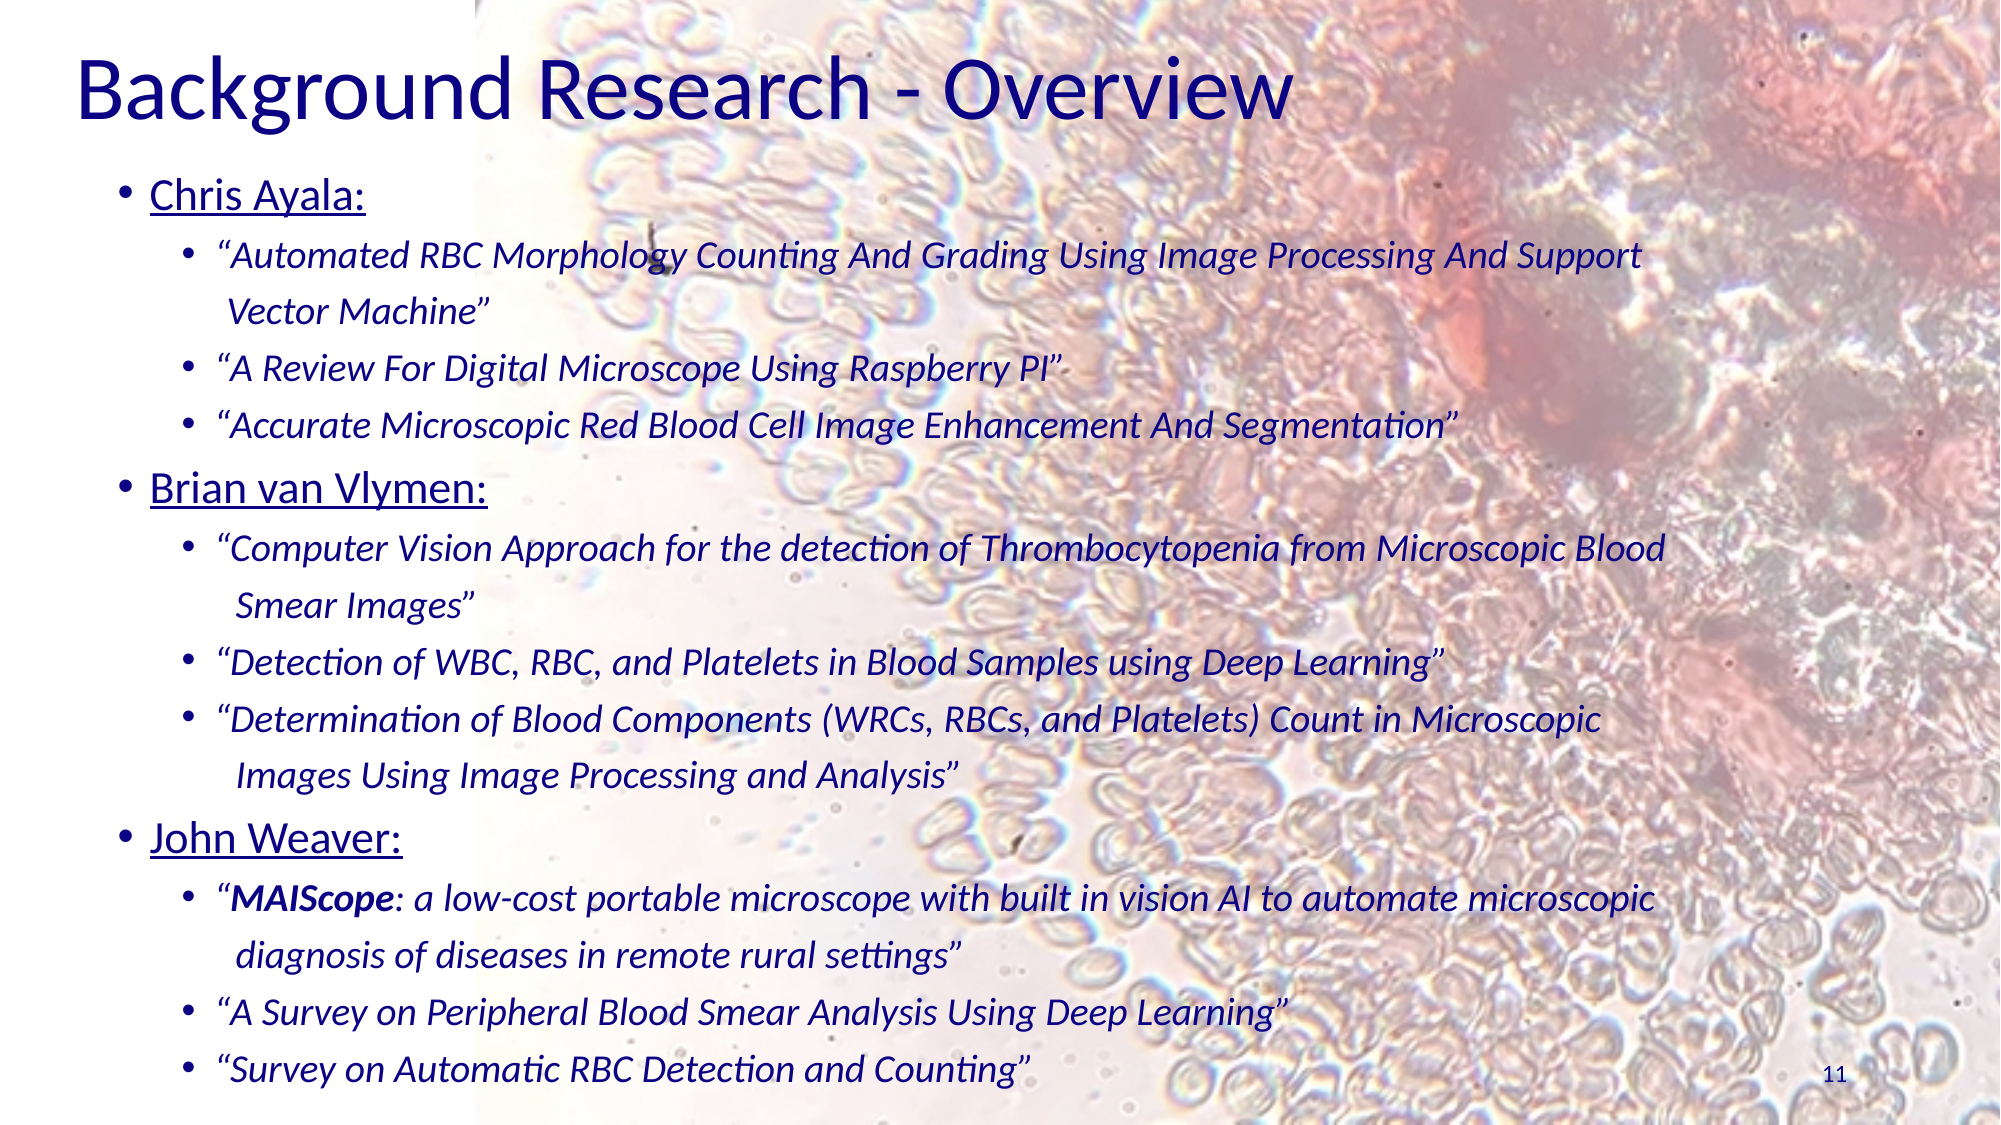

# Background Research - Overview
Chris Ayala:
“Automated RBC Morphology Counting And Grading Using Image Processing And Support
     Vector Machine”
“A Review For Digital Microscope Using Raspberry PI”
“Accurate Microscopic Red Blood Cell Image Enhancement And Segmentation”
Brian van Vlymen:
“Computer Vision Approach for the detection of Thrombocytopenia from Microscopic Blood
      Smear Images”
“Detection of WBC, RBC, and Platelets in Blood Samples using Deep Learning”
“Determination of Blood Components (WRCs, RBCs, and Platelets) Count in Microscopic
      Images Using Image Processing and Analysis”
John Weaver:
“MAIScope: a low-cost portable microscope with built in vision AI to automate microscopic
      diagnosis of diseases in remote rural settings”
“A Survey on Peripheral Blood Smear Analysis Using Deep Learning”
“Survey on Automatic RBC Detection and Counting”
11